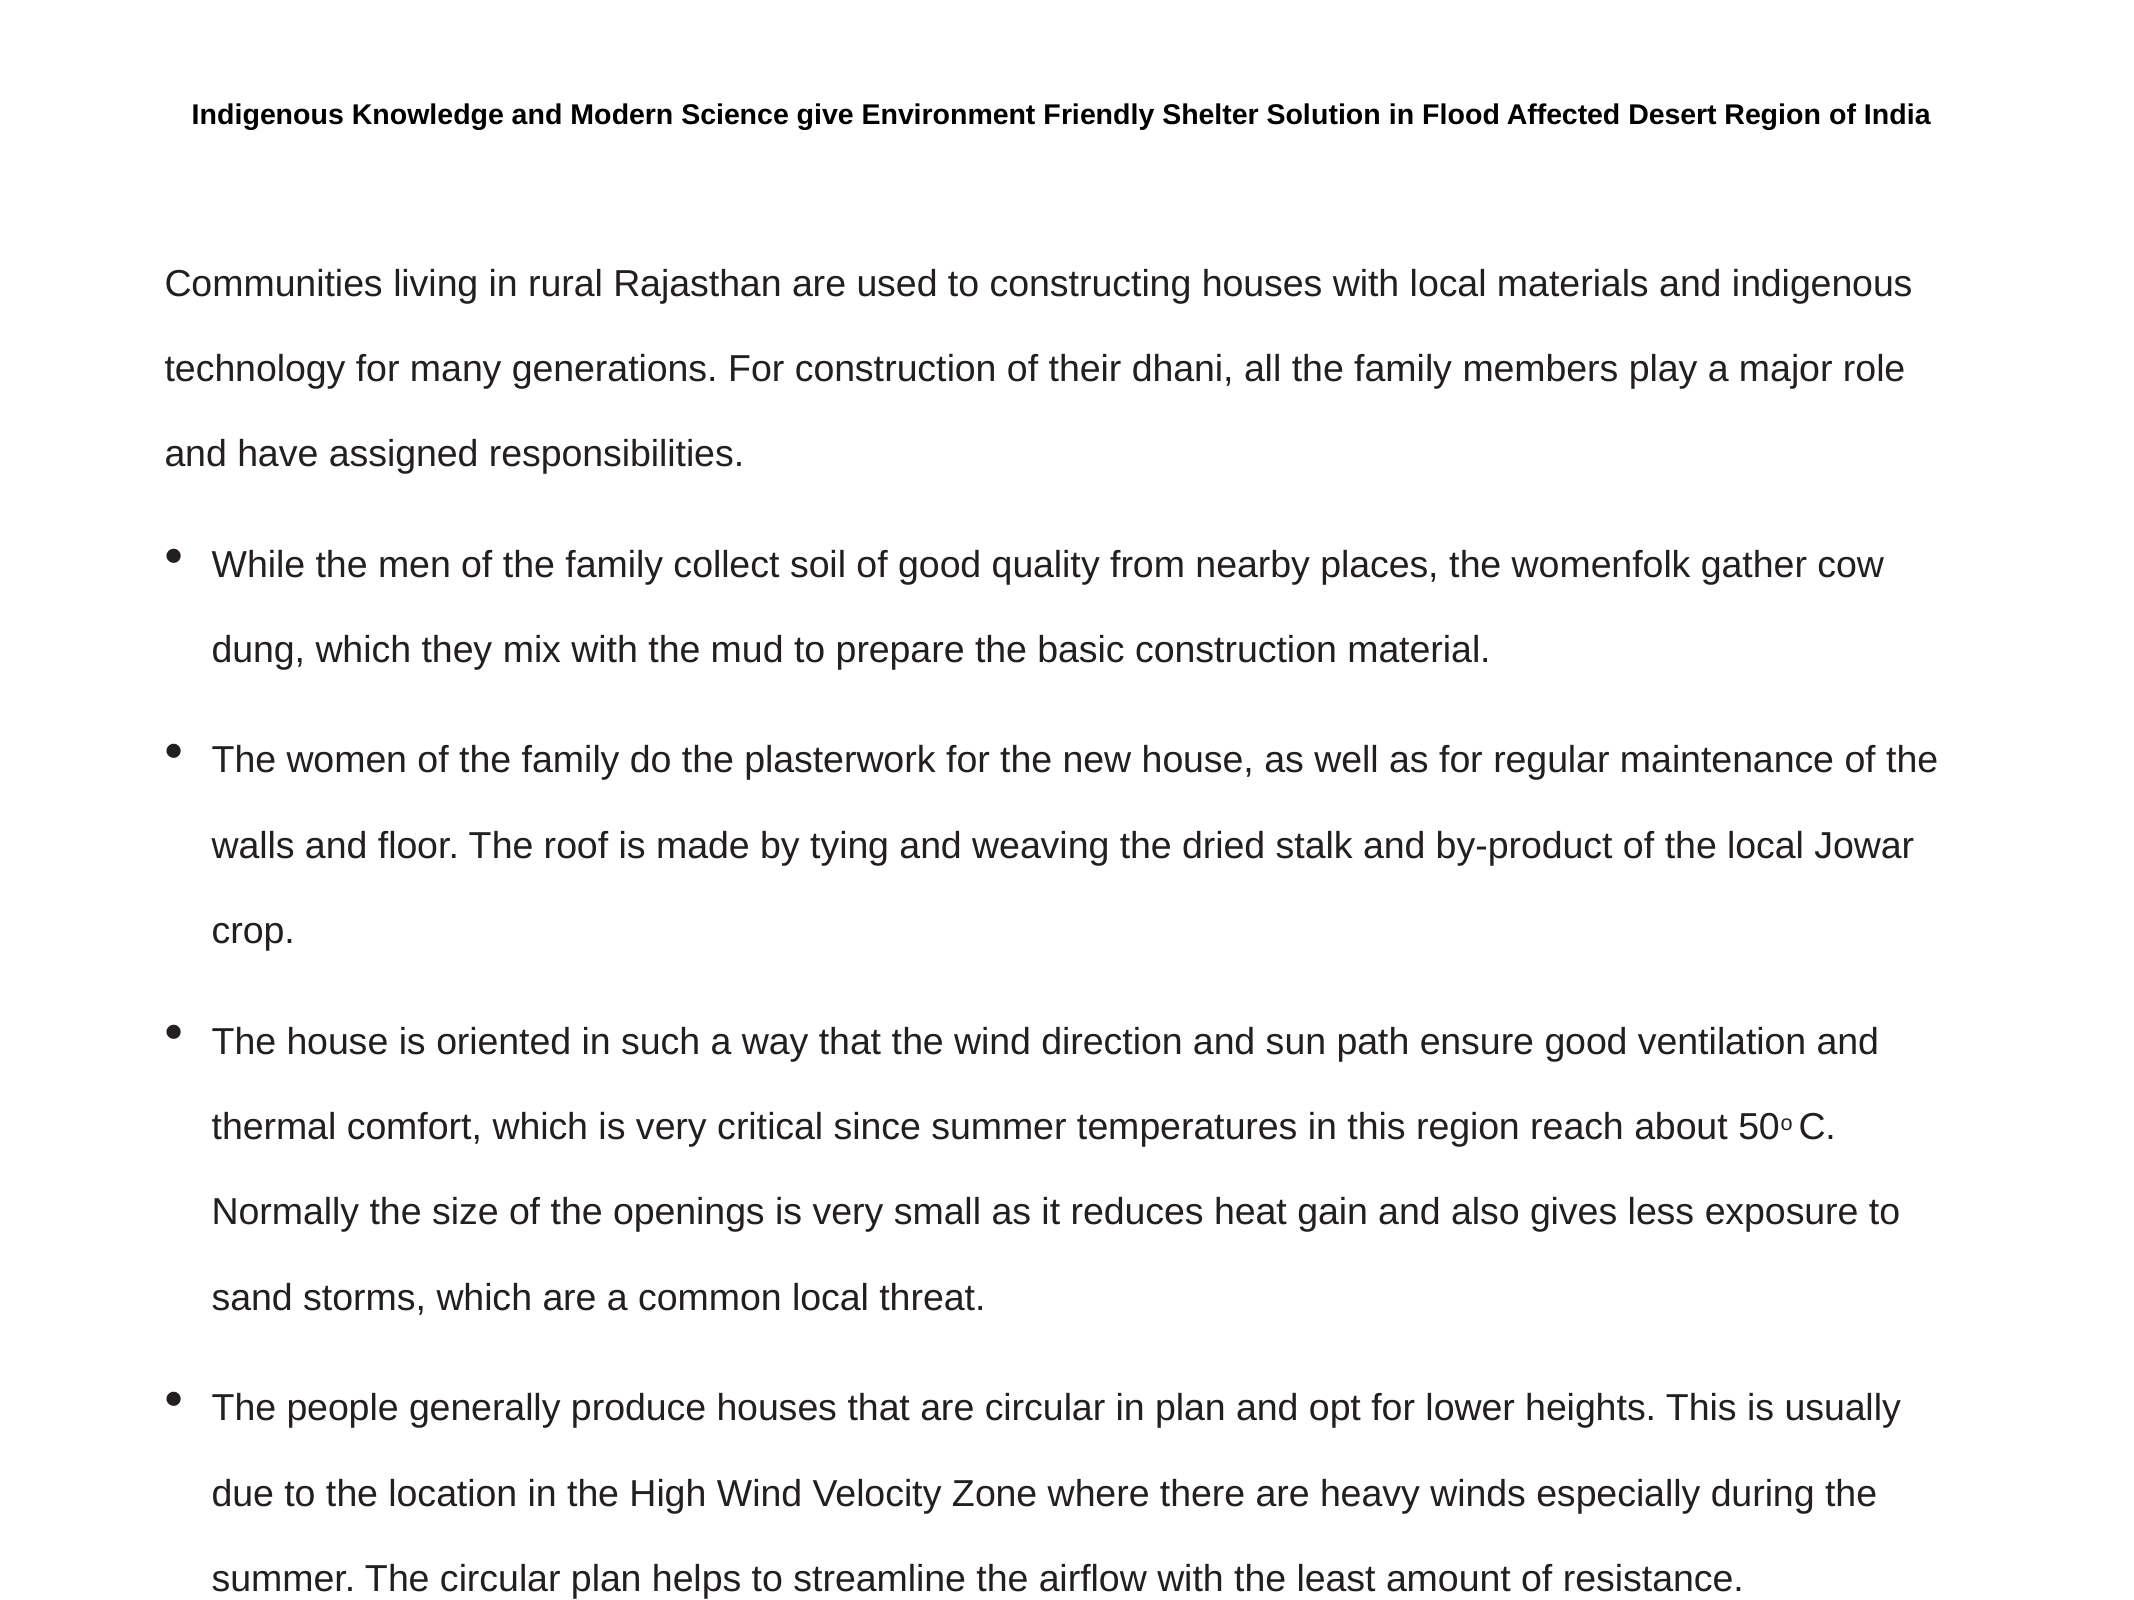

# Indigenous Knowledge and Modern Science give Environment Friendly Shelter Solution in Flood Affected Desert Region of India
Communities living in rural Rajasthan are used to constructing houses with local materials and indigenous technology for many generations. For construction of their dhani, all the family members play a major role and have assigned responsibilities.
While the men of the family collect soil of good quality from nearby places, the womenfolk gather cow dung, which they mix with the mud to prepare the basic construction material.
The women of the family do the plasterwork for the new house, as well as for regular maintenance of the walls and floor. The roof is made by tying and weaving the dried stalk and by-product of the local Jowar crop.
The house is oriented in such a way that the wind direction and sun path ensure good ventilation and thermal comfort, which is very critical since summer temperatures in this region reach about 50o C. Normally the size of the openings is very small as it reduces heat gain and also gives less exposure to sand storms, which are a common local threat.
The people generally produce houses that are circular in plan and opt for lower heights. This is usually due to the location in the High Wind Velocity Zone where there are heavy winds especially during the summer. The circular plan helps to streamline the airflow with the least amount of resistance.